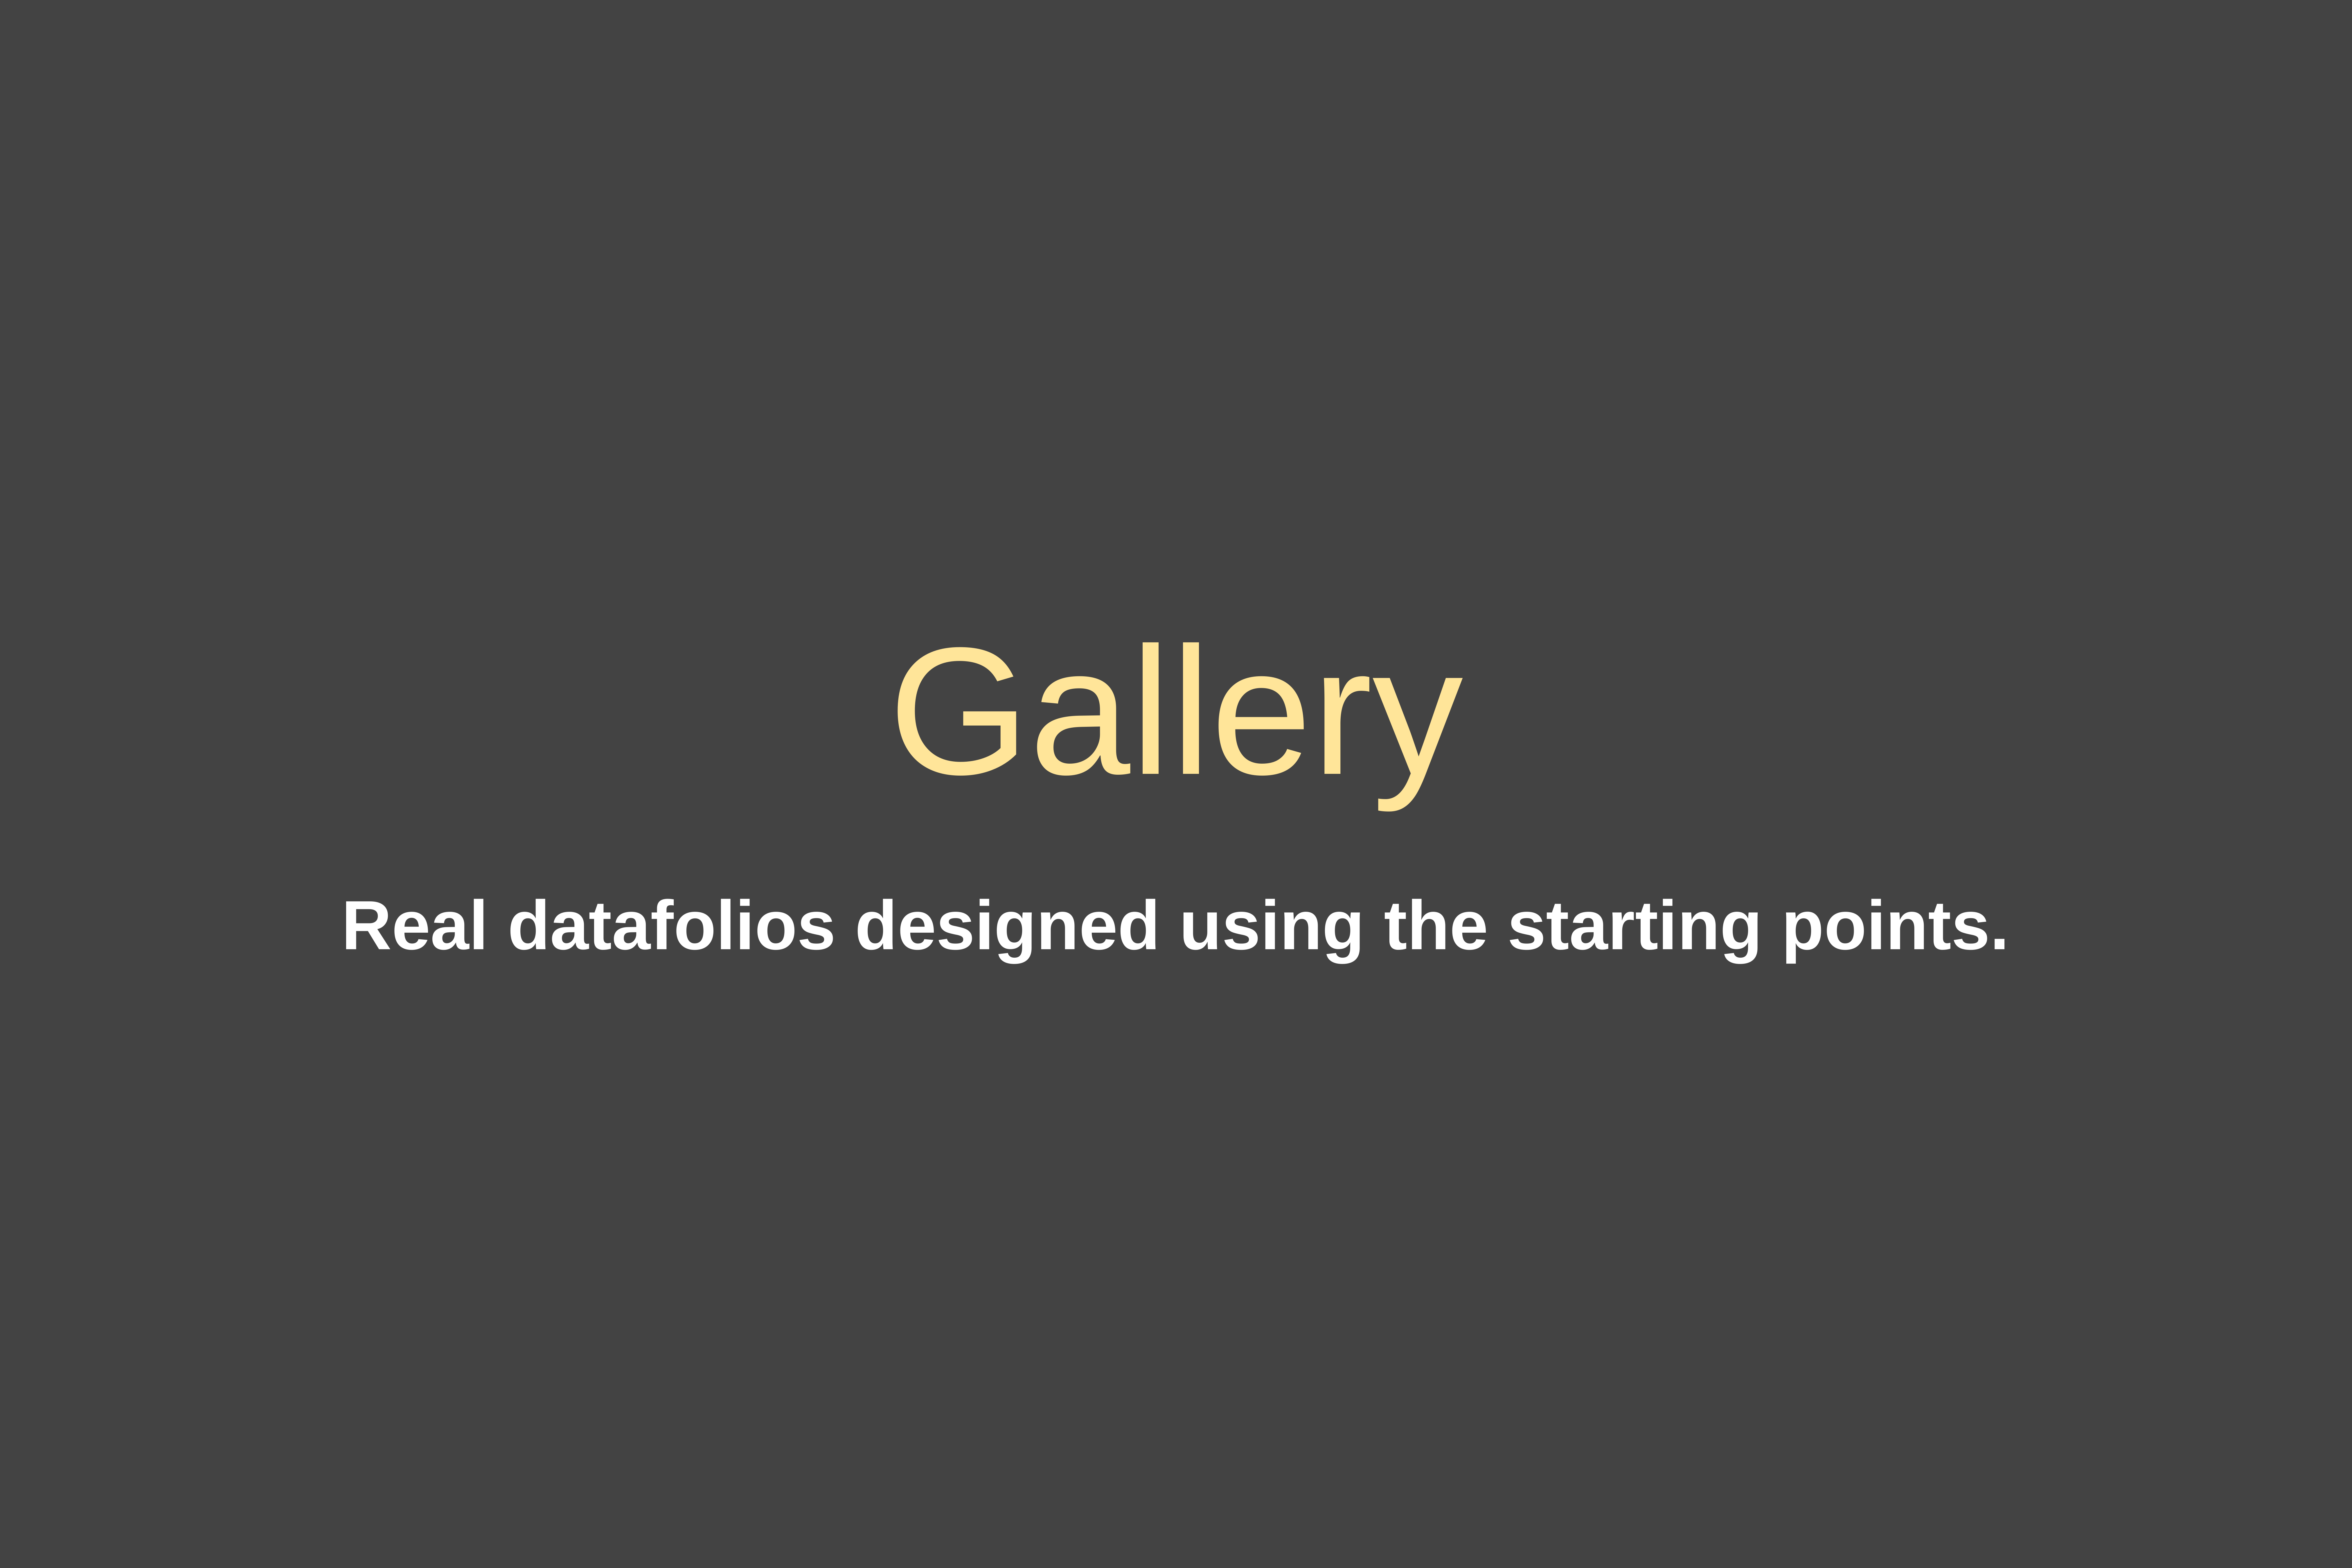

# Gallery
Real datafolios designed using the starting points.